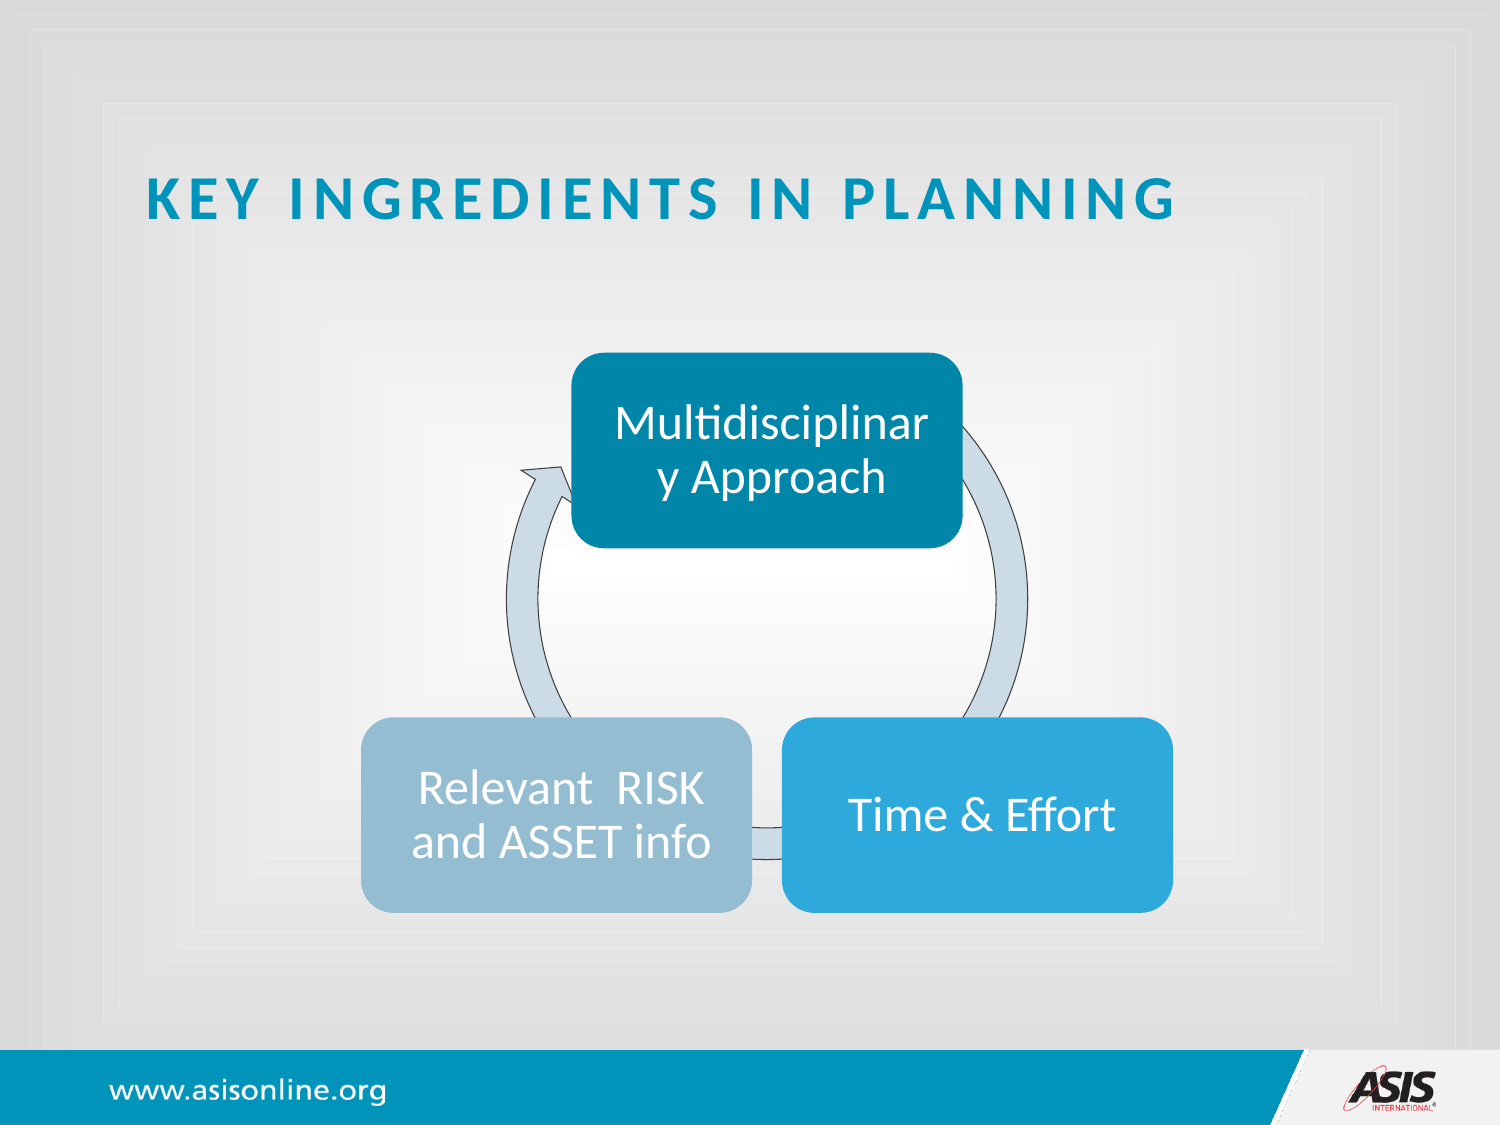

# Key ingredients in planning
Multidisciplinary Approach
Time & Effort
Relevant  RISK and ASSET info